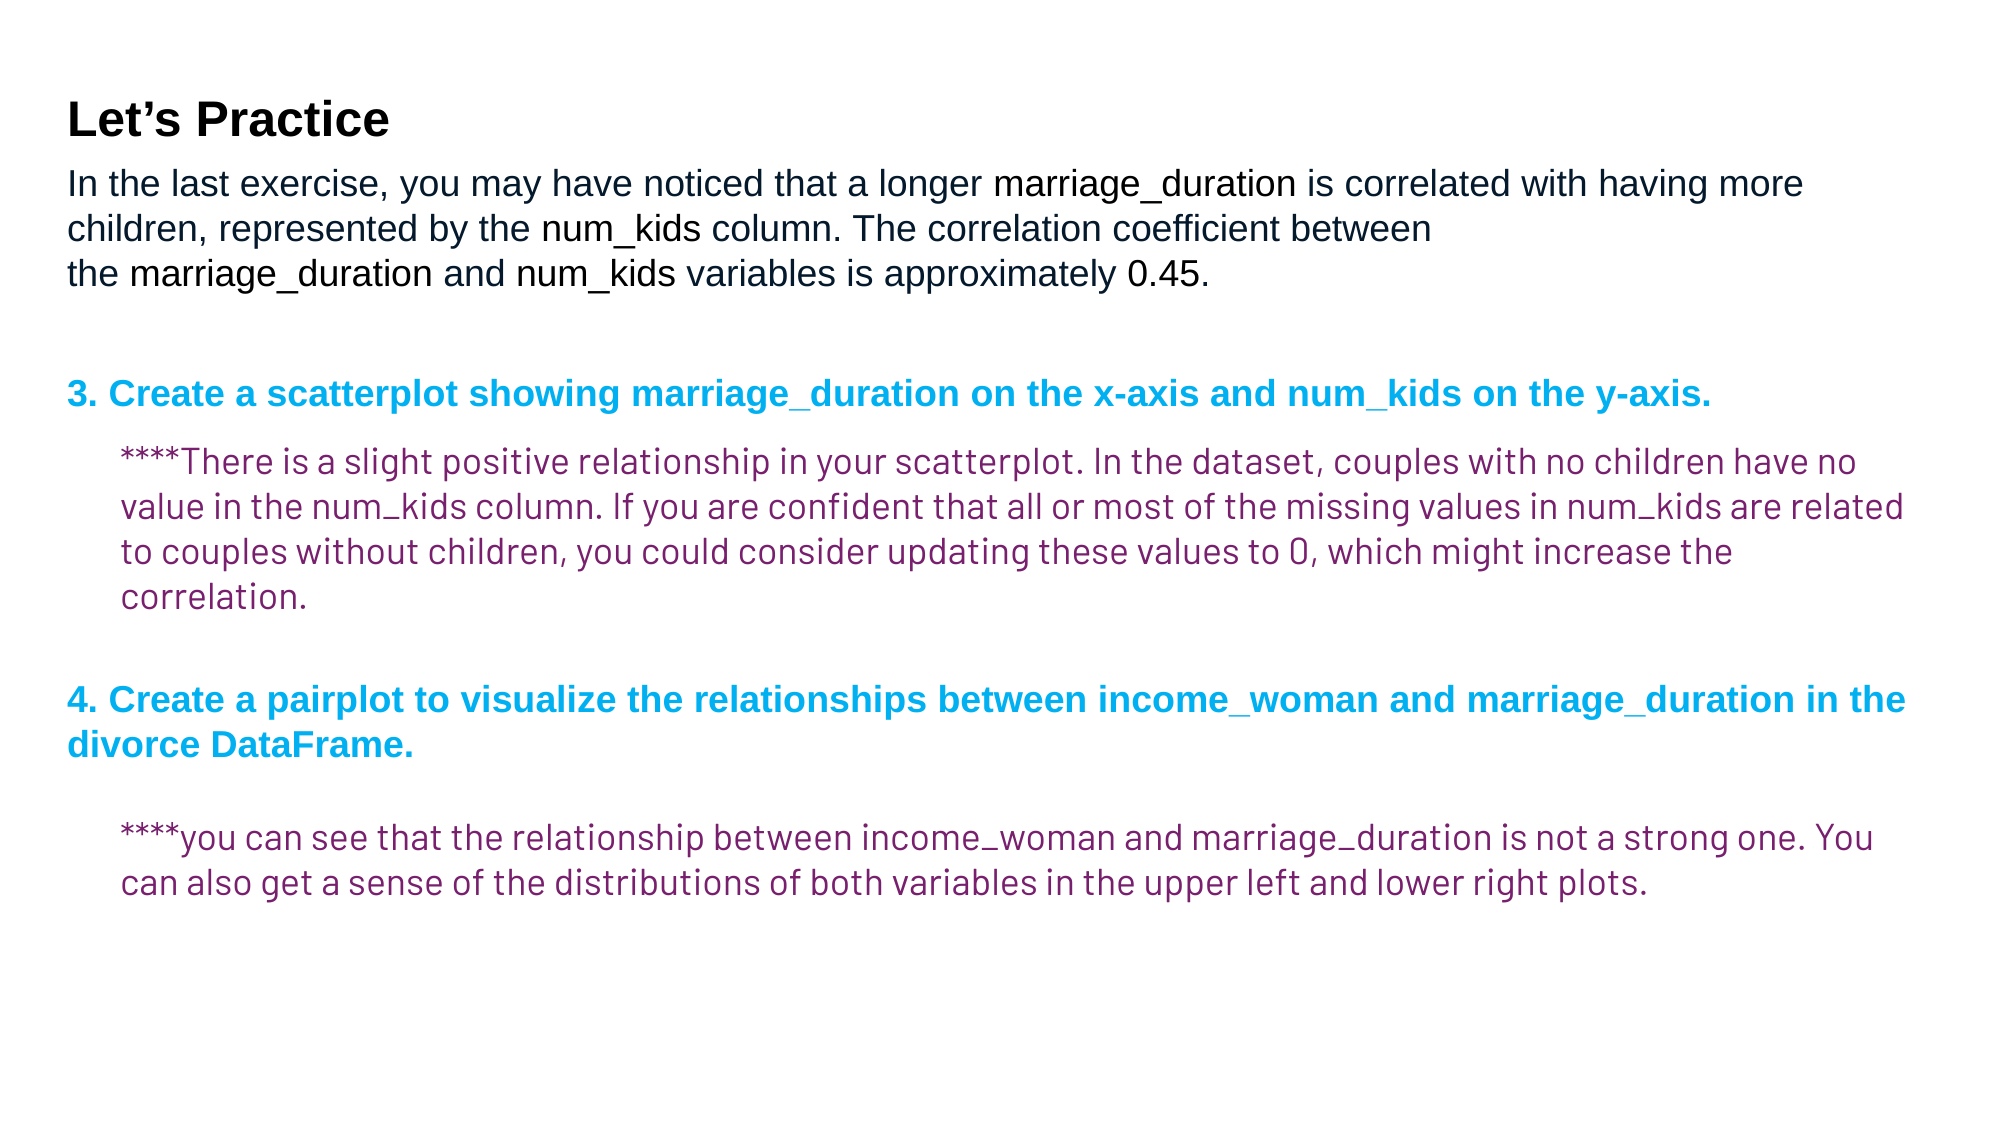

Let’s Practice
In the last exercise, you may have noticed that a longer marriage_duration is correlated with having more children, represented by the num_kids column. The correlation coefficient between the marriage_duration and num_kids variables is approximately 0.45.
3. Create a scatterplot showing marriage_duration on the x-axis and num_kids on the y-axis.
****There is a slight positive relationship in your scatterplot. In the dataset, couples with no children have no value in the num_kids column. If you are confident that all or most of the missing values in num_kids are related to couples without children, you could consider updating these values to 0, which might increase the correlation.
4. Create a pairplot to visualize the relationships between income_woman and marriage_duration in the divorce DataFrame.
****you can see that the relationship between income_woman and marriage_duration is not a strong one. You can also get a sense of the distributions of both variables in the upper left and lower right plots.